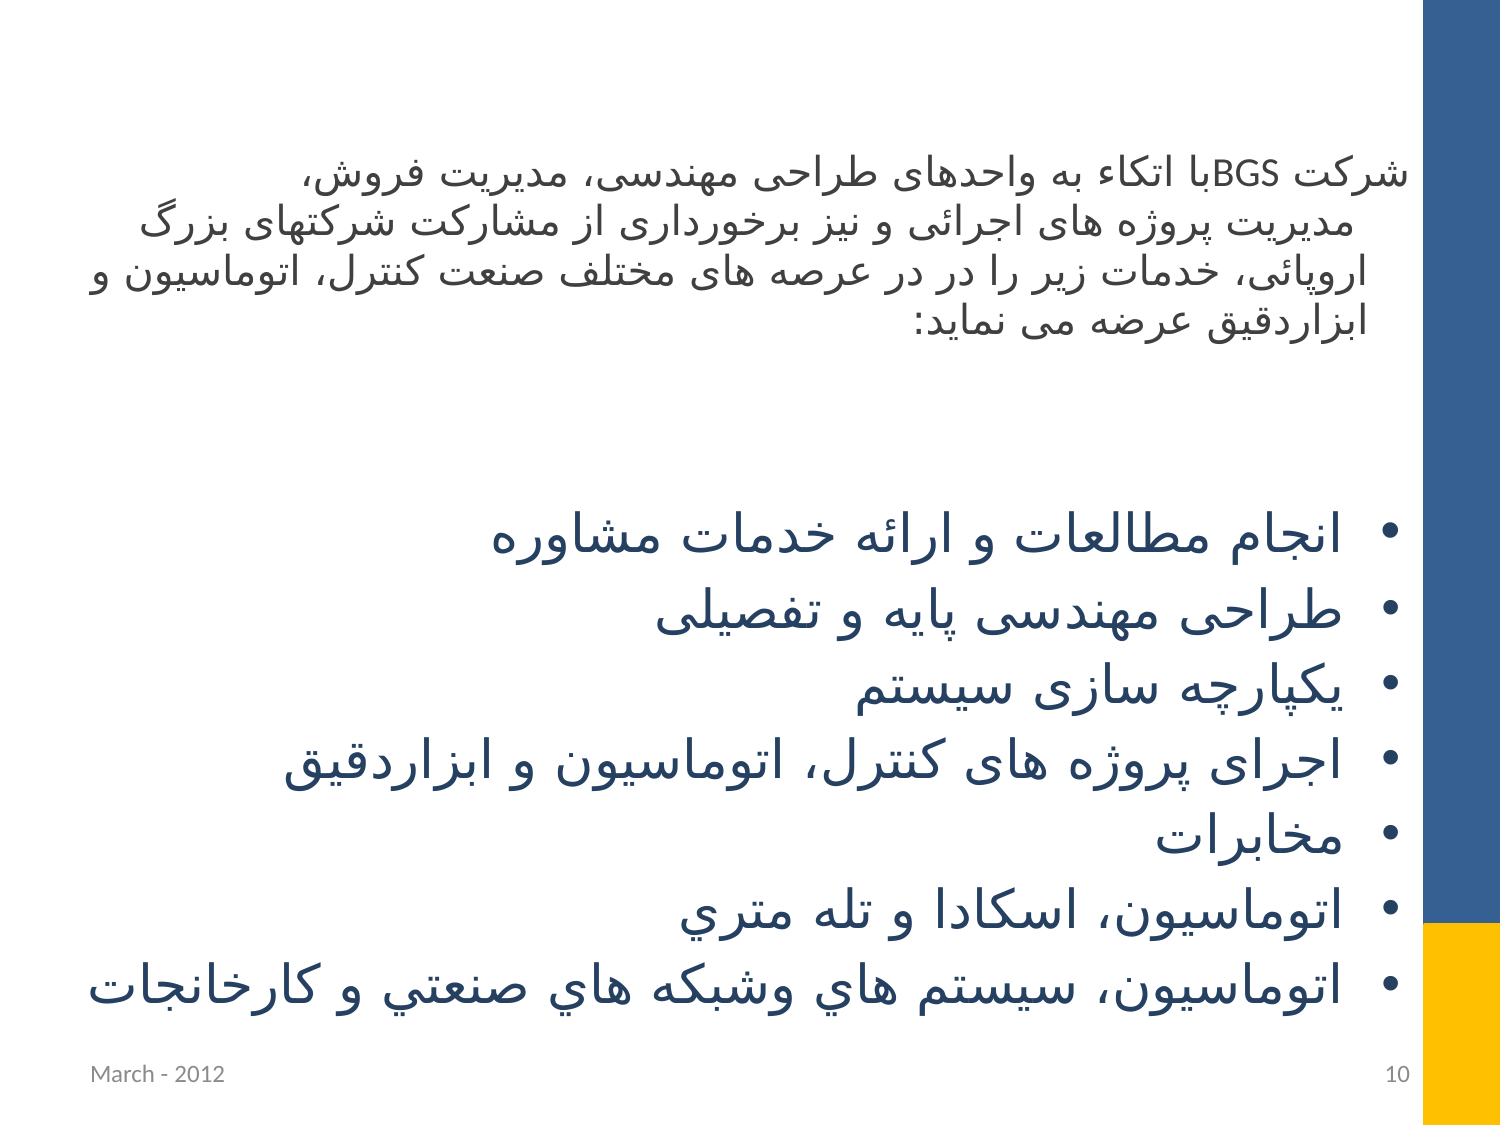

# شرکت BGSبا اتکاء به واحدهای طراحی مهندسی، مديريت فروش، مديريت پروژه های اجرائی و نيز ‏برخورداری از مشارکت شرکتهای بزرگ اروپائی، خدمات زير را در در عرصه های مختلف صنعت کنترل، اتوماسيون ‏و ابزاردقيق عرضه می نمايد: ‏
‏انجام مطالعات و ارائه خدمات مشاوره
‏طراحی مهندسی پايه و تفصيلی
‏يکپارچه سازی سيستم
‏اجرای پروژه های کنترل، اتوماسيون و ابزاردقيق
مخابرات
اتوماسيون، اسکادا و تله متري
اتوماسيون، سيستم هاي وشبکه هاي صنعتي و کارخانجات

March - 2012
10